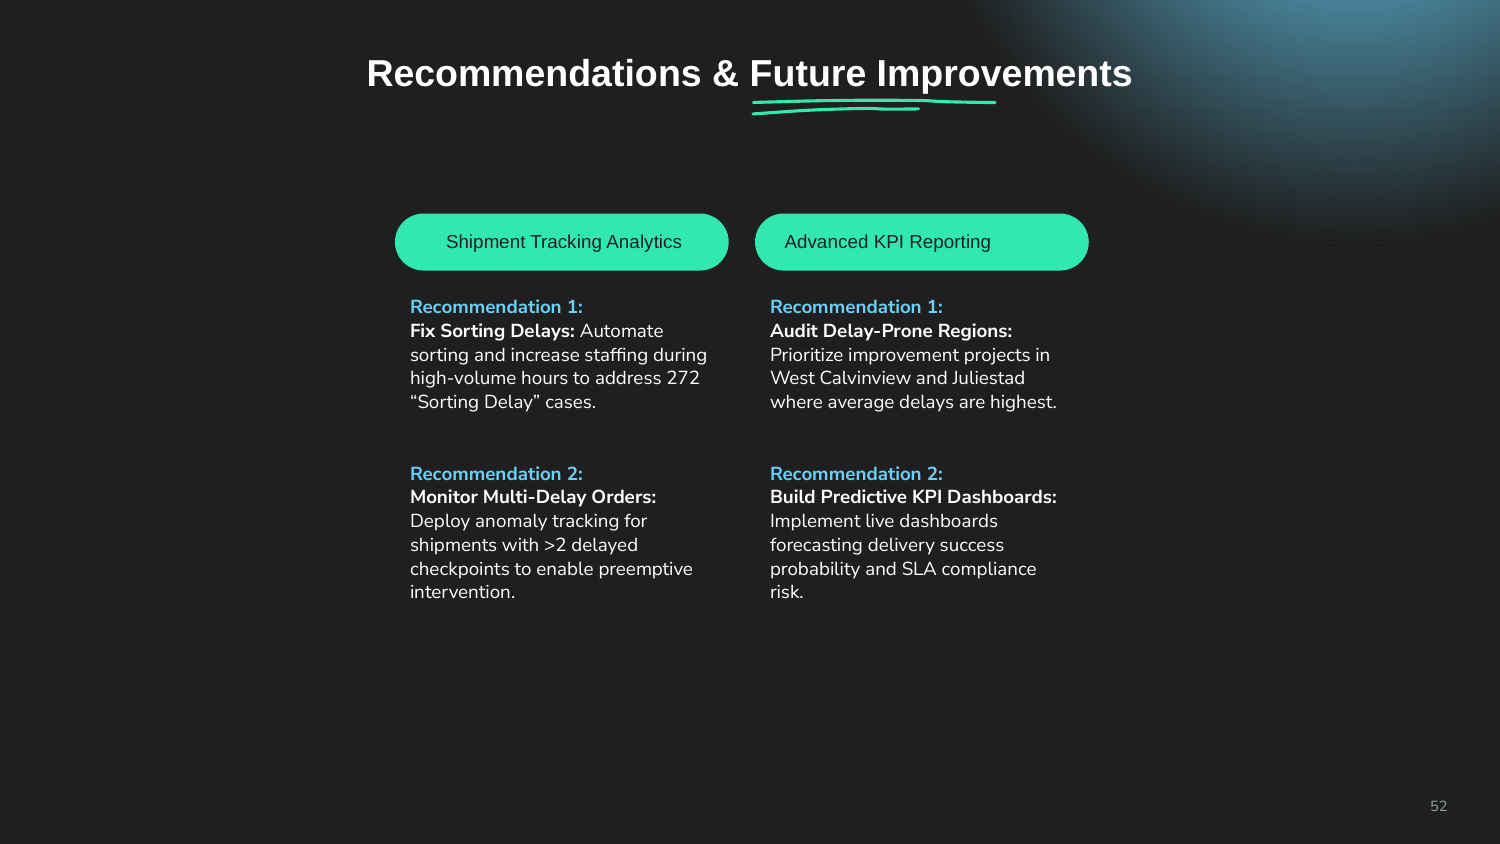

# Recommendations & Future Improvements

Shipment Tracking Analytics
Advanced KPI Reporting
Recommendation 1:
Fix Sorting Delays: Automate sorting and increase staffing during high-volume hours to address 272 “Sorting Delay” cases.

Recommendation 2:
Monitor Multi-Delay Orders: Deploy anomaly tracking for shipments with >2 delayed checkpoints to enable preemptive intervention.
Recommendation 1:
Audit Delay-Prone Regions: Prioritize improvement projects in West Calvinview and Juliestad where average delays are highest.

Recommendation 2:
Build Predictive KPI Dashboards: Implement live dashboards forecasting delivery success probability and SLA compliance risk.